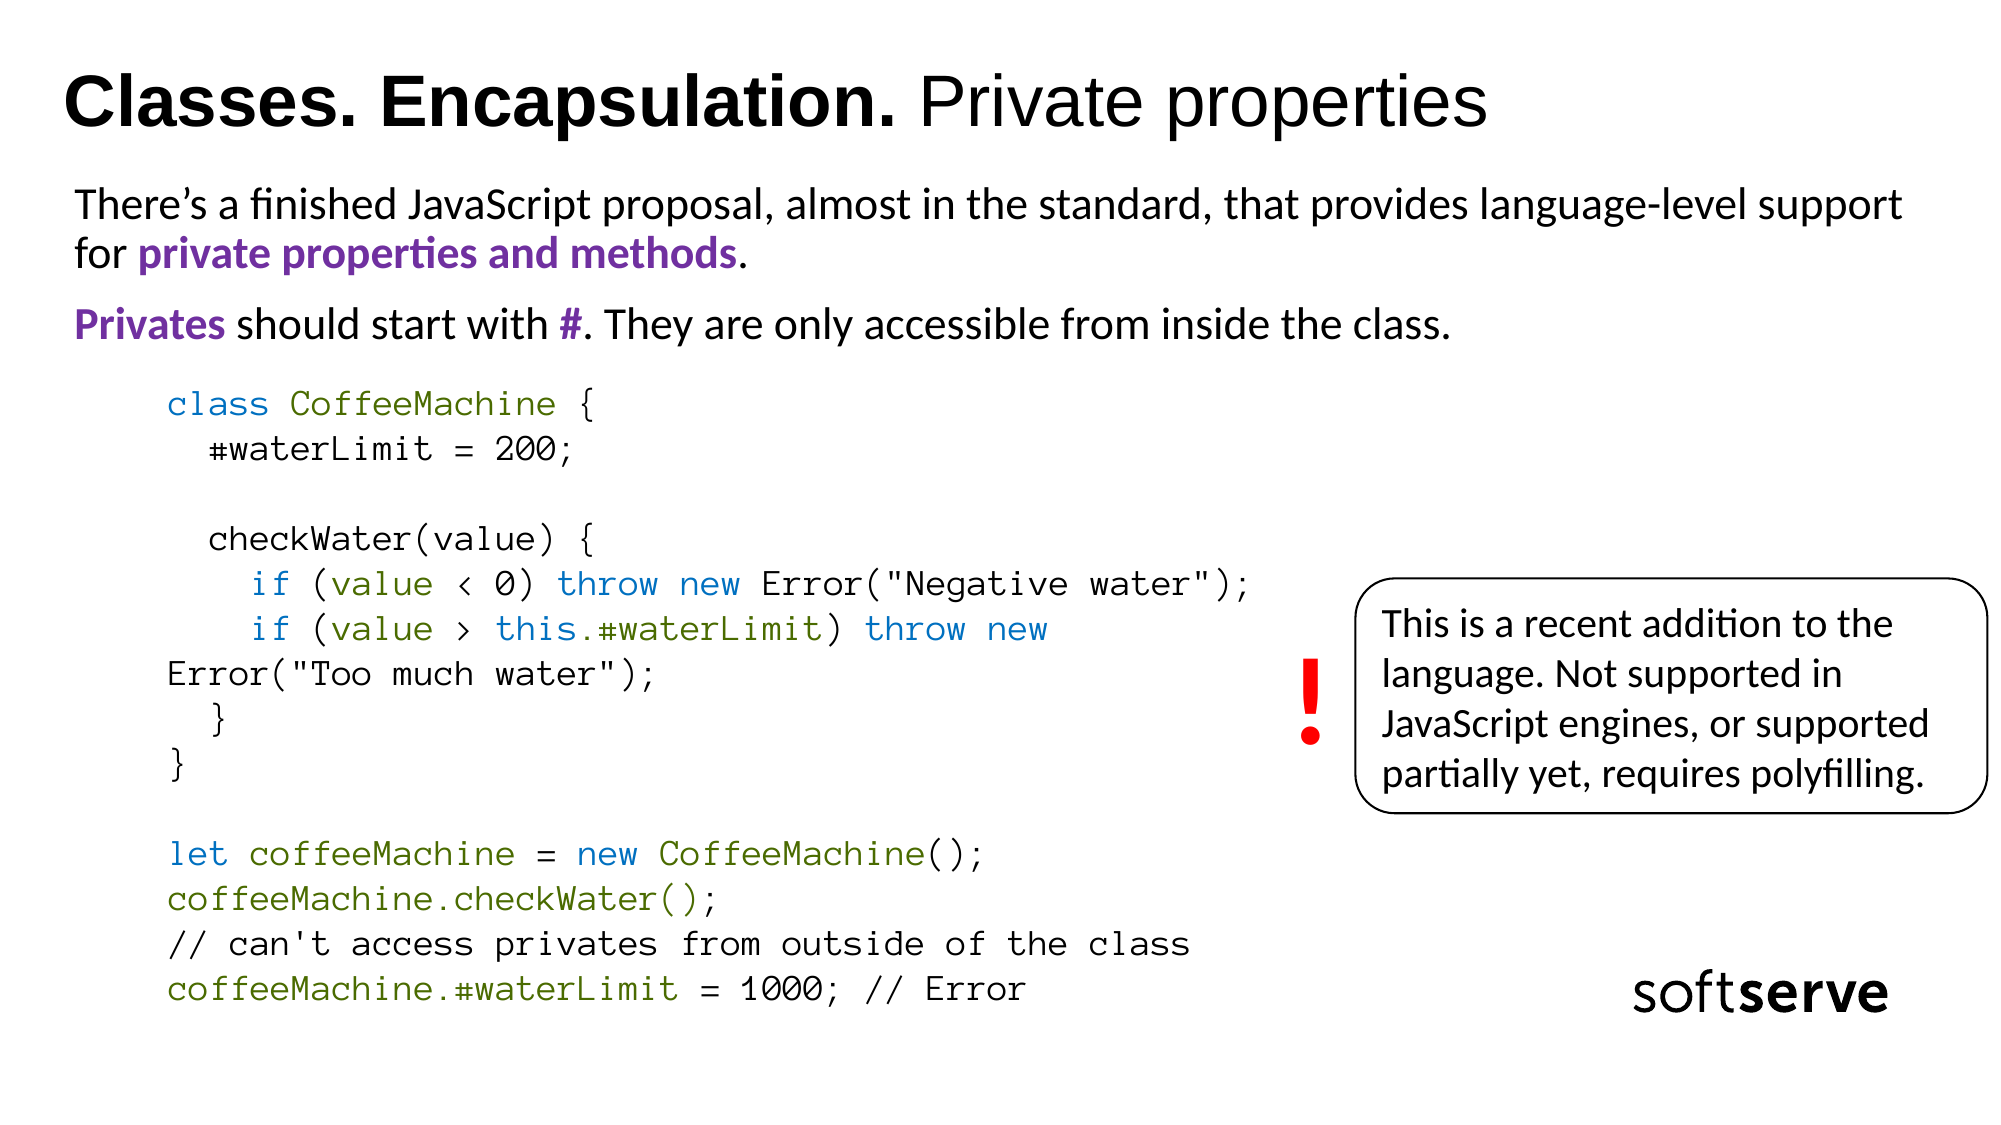

# Classes. Encapsulation. Private properties
There’s a finished JavaScript proposal, almost in the standard, that provides language-level support for private properties and methods.
Privates should start with #. They are only accessible from inside the class.
class CoffeeMachine {
  #waterLimit = 200;

  checkWater(value) {
    if (value < 0) throw new Error("Negative water");
    if (value > this.#waterLimit) throw new Error("Too much water");
  }
}

let coffeeMachine = new CoffeeMachine();
coffeeMachine.checkWater();
// can't access privates from outside of the class
coffeeMachine.#waterLimit = 1000; // Error
This is a recent addition to the language. Not supported in JavaScript engines, or supported partially yet, requires polyfilling.
!